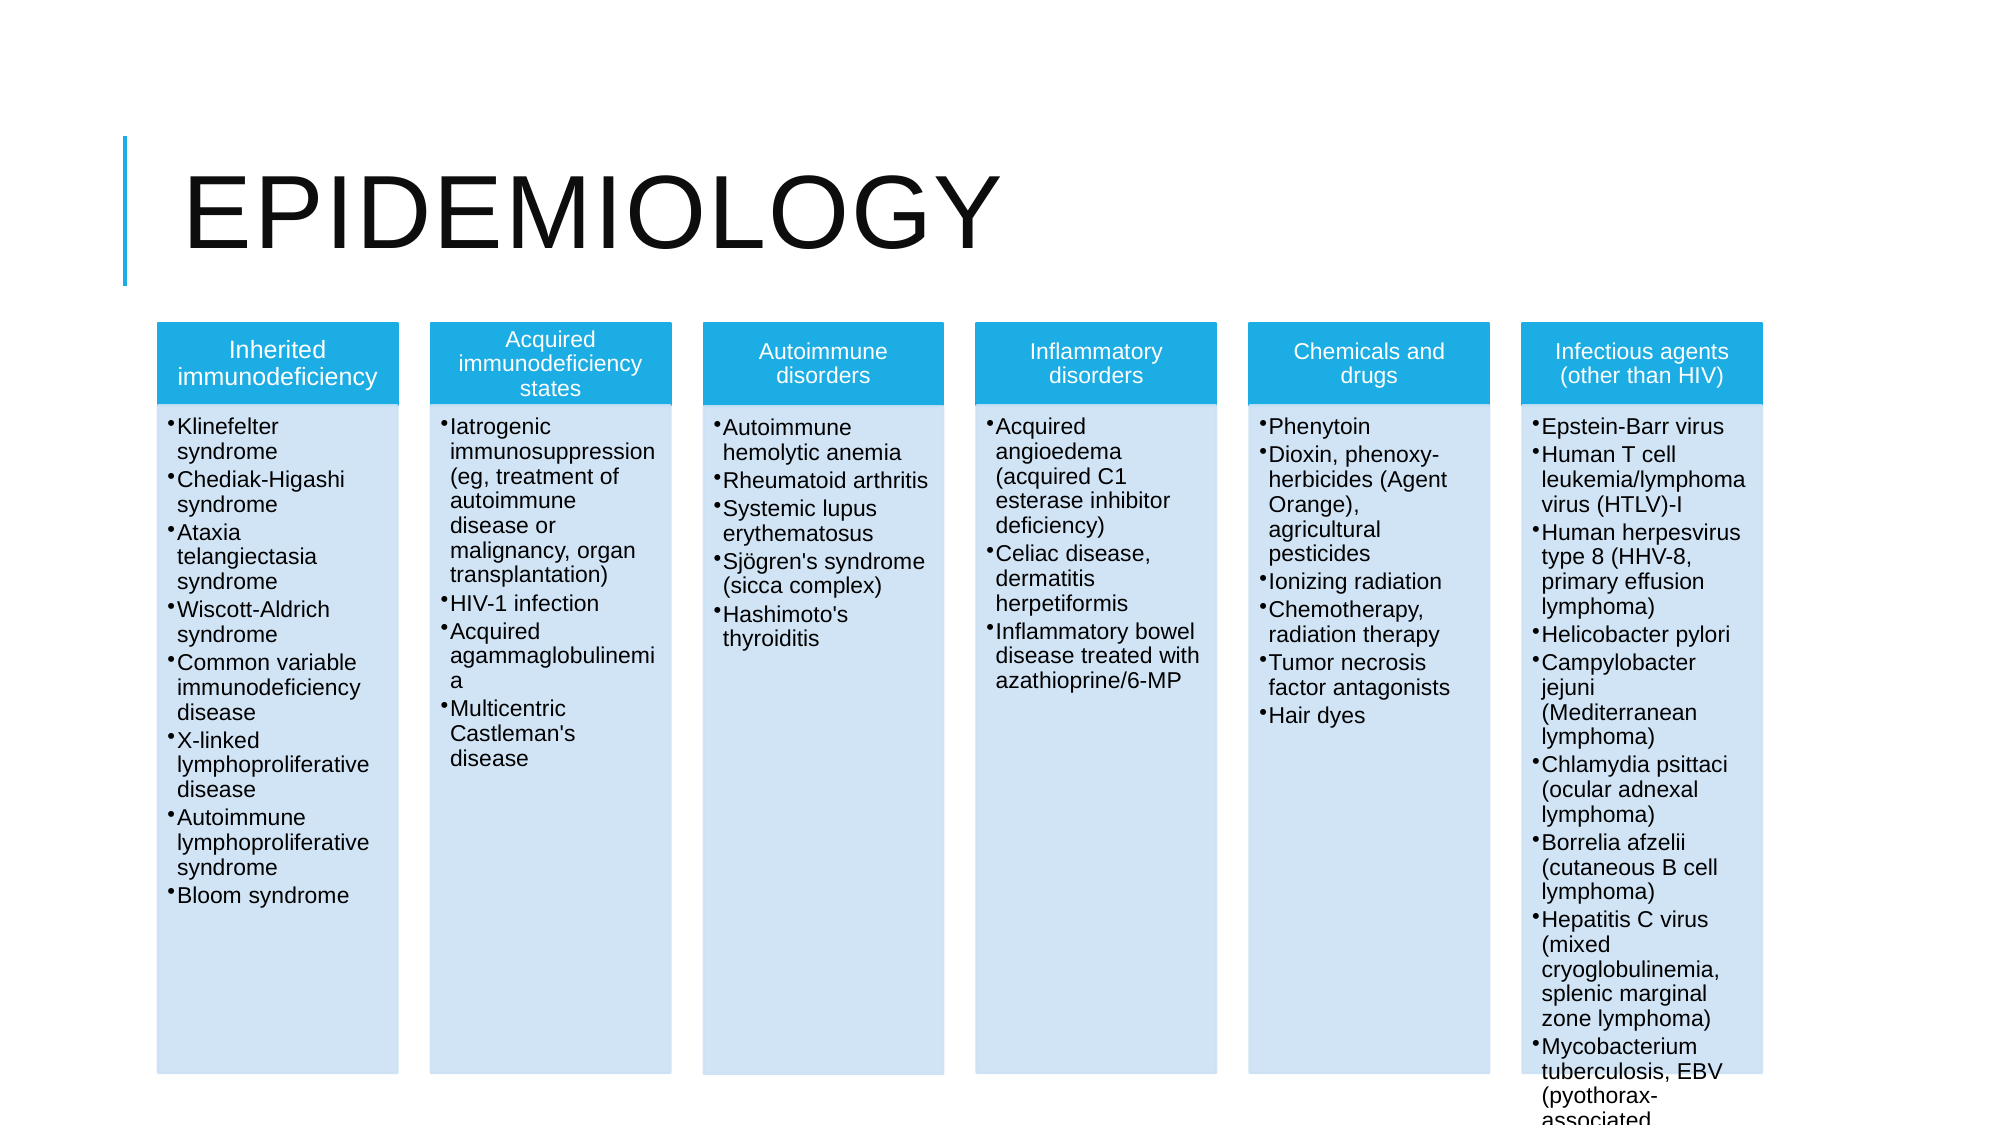

# epidemiology
Inherited immunodeficiency
Klinefelter syndrome
Chediak-Higashi syndrome
Ataxia telangiectasia syndrome
Wiscott-Aldrich syndrome
Common variable immunodeficiency disease
X-linked lymphoproliferative disease
Autoimmune lymphoproliferative syndrome
Bloom syndrome
Acquired immunodeficiency states
Iatrogenic immunosuppression (eg, treatment of autoimmune disease or malignancy, organ transplantation)
HIV-1 infection
Acquired agammaglobulinemia
Multicentric Castleman's disease
Autoimmune disorders
Autoimmune hemolytic anemia
Rheumatoid arthritis
Systemic lupus erythematosus
Sjögren's syndrome (sicca complex)
Hashimoto's thyroiditis

Inflammatory disorders
Acquired angioedema (acquired C1 esterase inhibitor deficiency)
Celiac disease, dermatitis herpetiformis
Inflammatory bowel disease treated with azathioprine/6-MP
Chemicals and drugs
Phenytoin
Dioxin, phenoxy-herbicides (Agent Orange), agricultural pesticides
Ionizing radiation
Chemotherapy, radiation therapy
Tumor necrosis factor antagonists
Hair dyes
Infectious agents (other than HIV)
Epstein-Barr virus
Human T cell leukemia/lymphoma virus (HTLV)-I
Human herpesvirus type 8 (HHV-8, primary effusion lymphoma)
Helicobacter pylori
Campylobacter jejuni (Mediterranean lymphoma)
Chlamydia psittaci (ocular adnexal lymphoma)
Borrelia afzelii (cutaneous B cell lymphoma)
Hepatitis C virus (mixed cryoglobulinemia, splenic marginal zone lymphoma)
Mycobacterium tuberculosis, EBV (pyothorax-associated lymphoma)